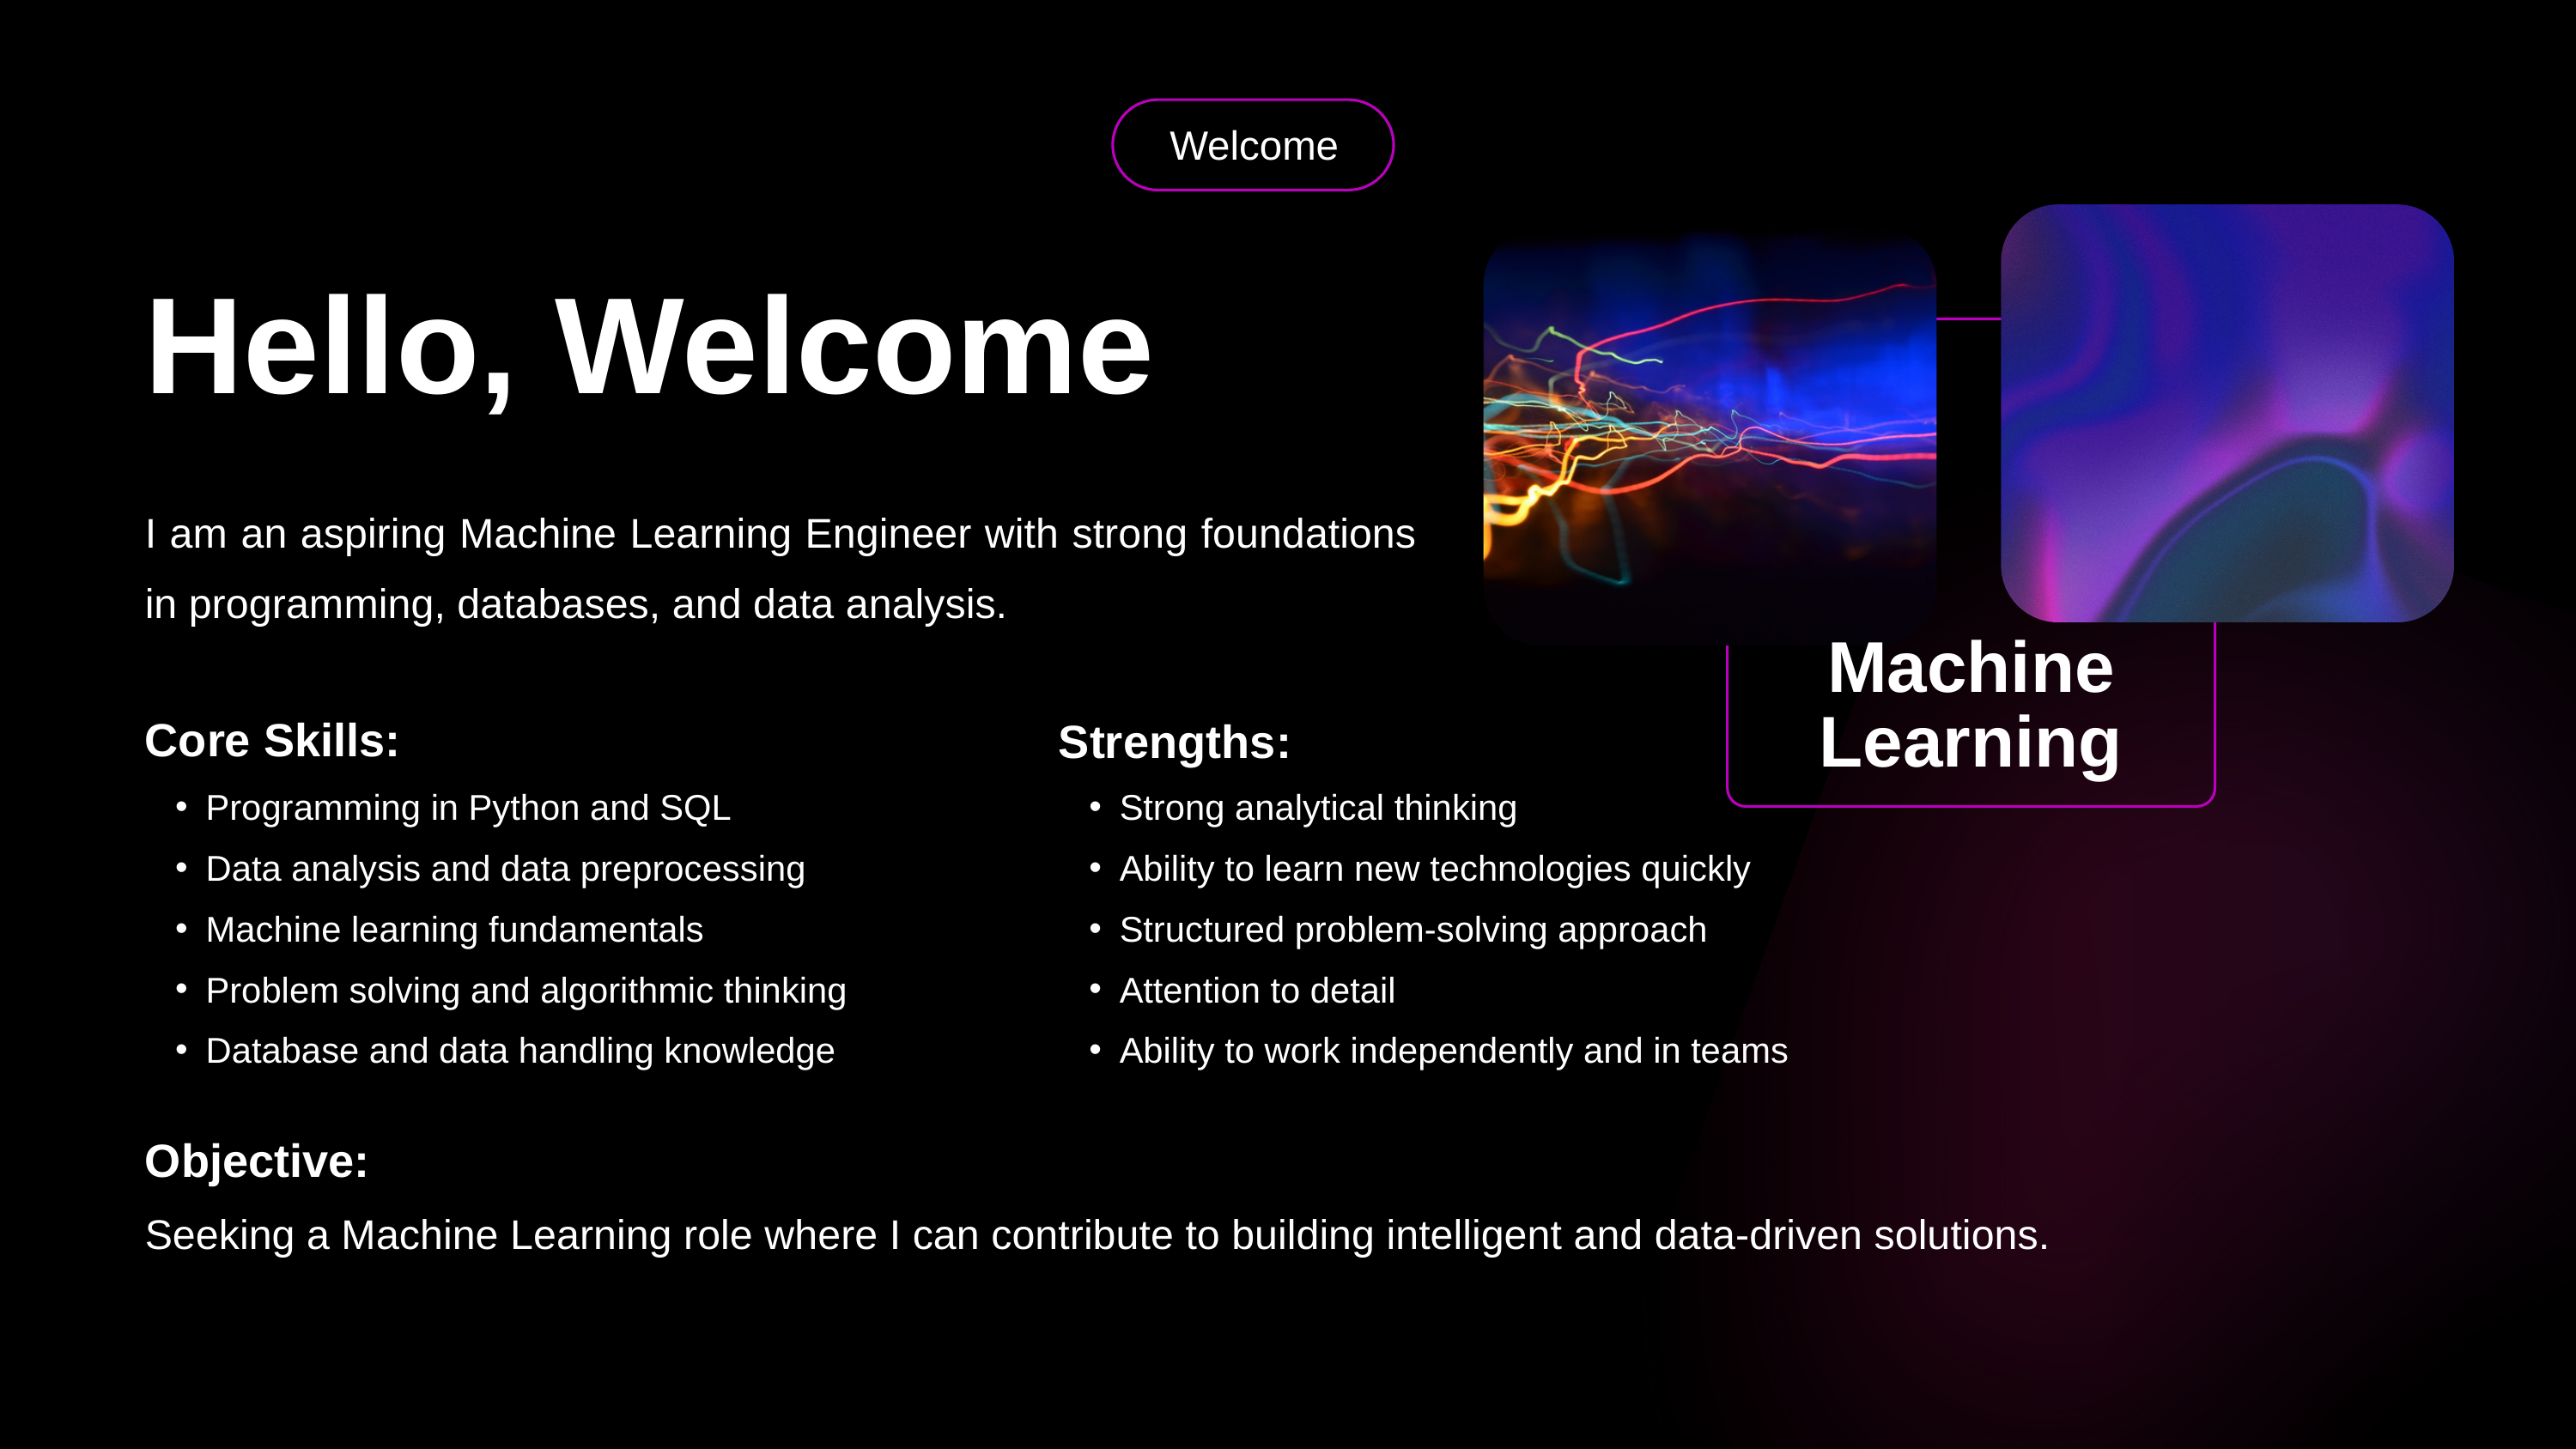

Welcome

Hello, Welcome

I am an aspiring Machine Learning Engineer with strong foundations in programming, databases, and data analysis.

Machine
Learning
Core Skills:
Strengths:
Programming in Python and SQL
Data analysis and data preprocessing
Machine learning fundamentals
Problem solving and algorithmic thinking
Database and data handling knowledge

Strong analytical thinking
Ability to learn new technologies quickly
Structured problem-solving approach
Attention to detail
Ability to work independently and in teams

Objective:
Seeking a Machine Learning role where I can contribute to building intelligent and data-driven solutions.